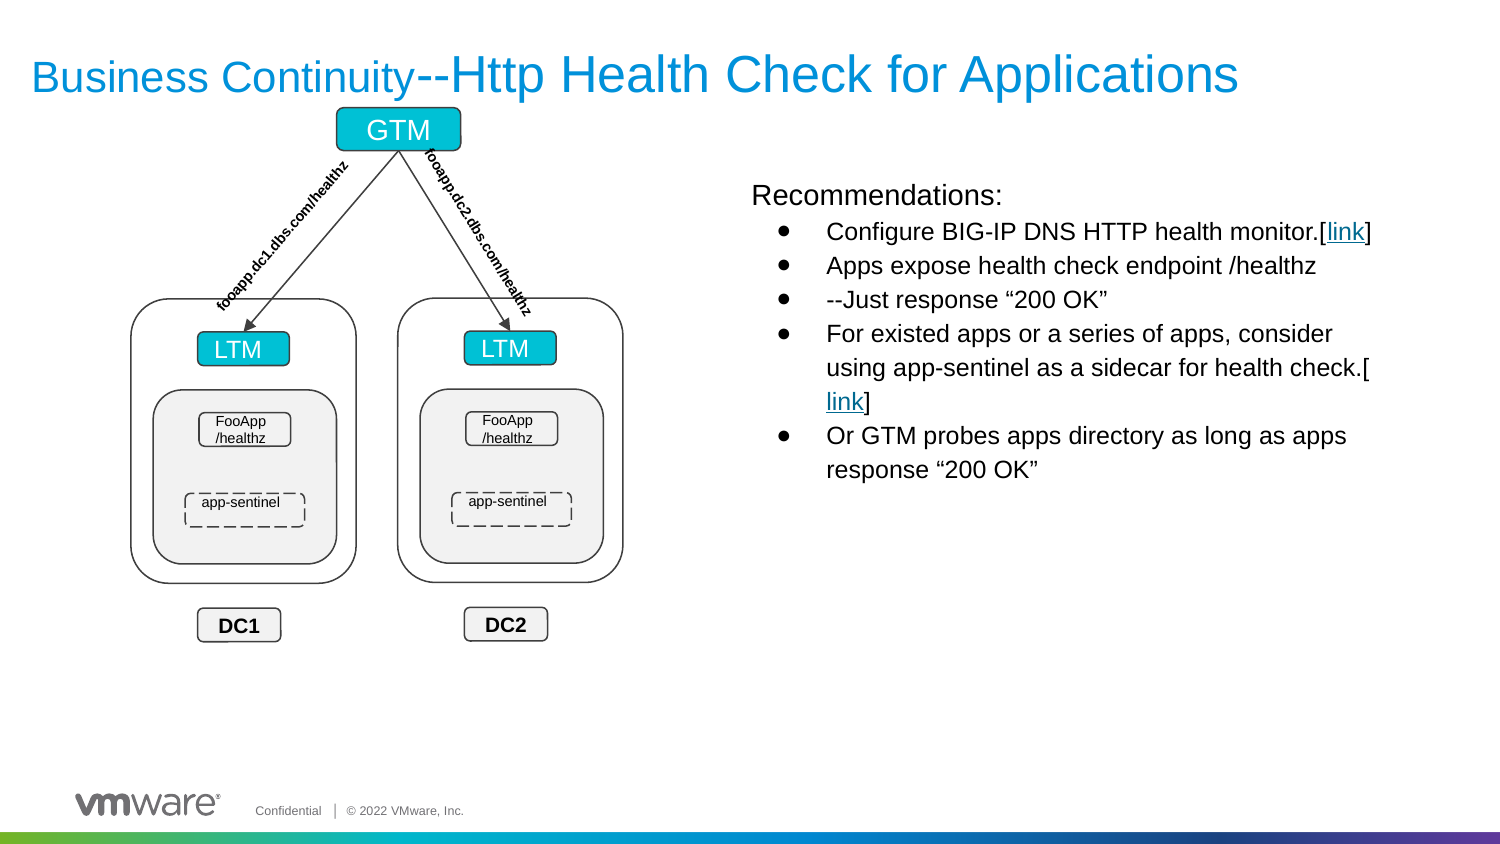

# Business Continuity--Http Health Check for Applications
GTM
Recommendations:
Configure BIG-IP DNS HTTP health monitor.[link]
Apps expose health check endpoint /healthz
--Just response “200 OK”
For existed apps or a series of apps, consider using app-sentinel as a sidecar for health check.[link]
Or GTM probes apps directory as long as apps response “200 OK”
fooapp.dc1.dbs.com/healthz
fooapp.dc2.dbs.com/healthz

LTM
LTM

FooApp
/healthz
FooApp
/healthz
app-sentinel

app-sentinel

DC2
DC1